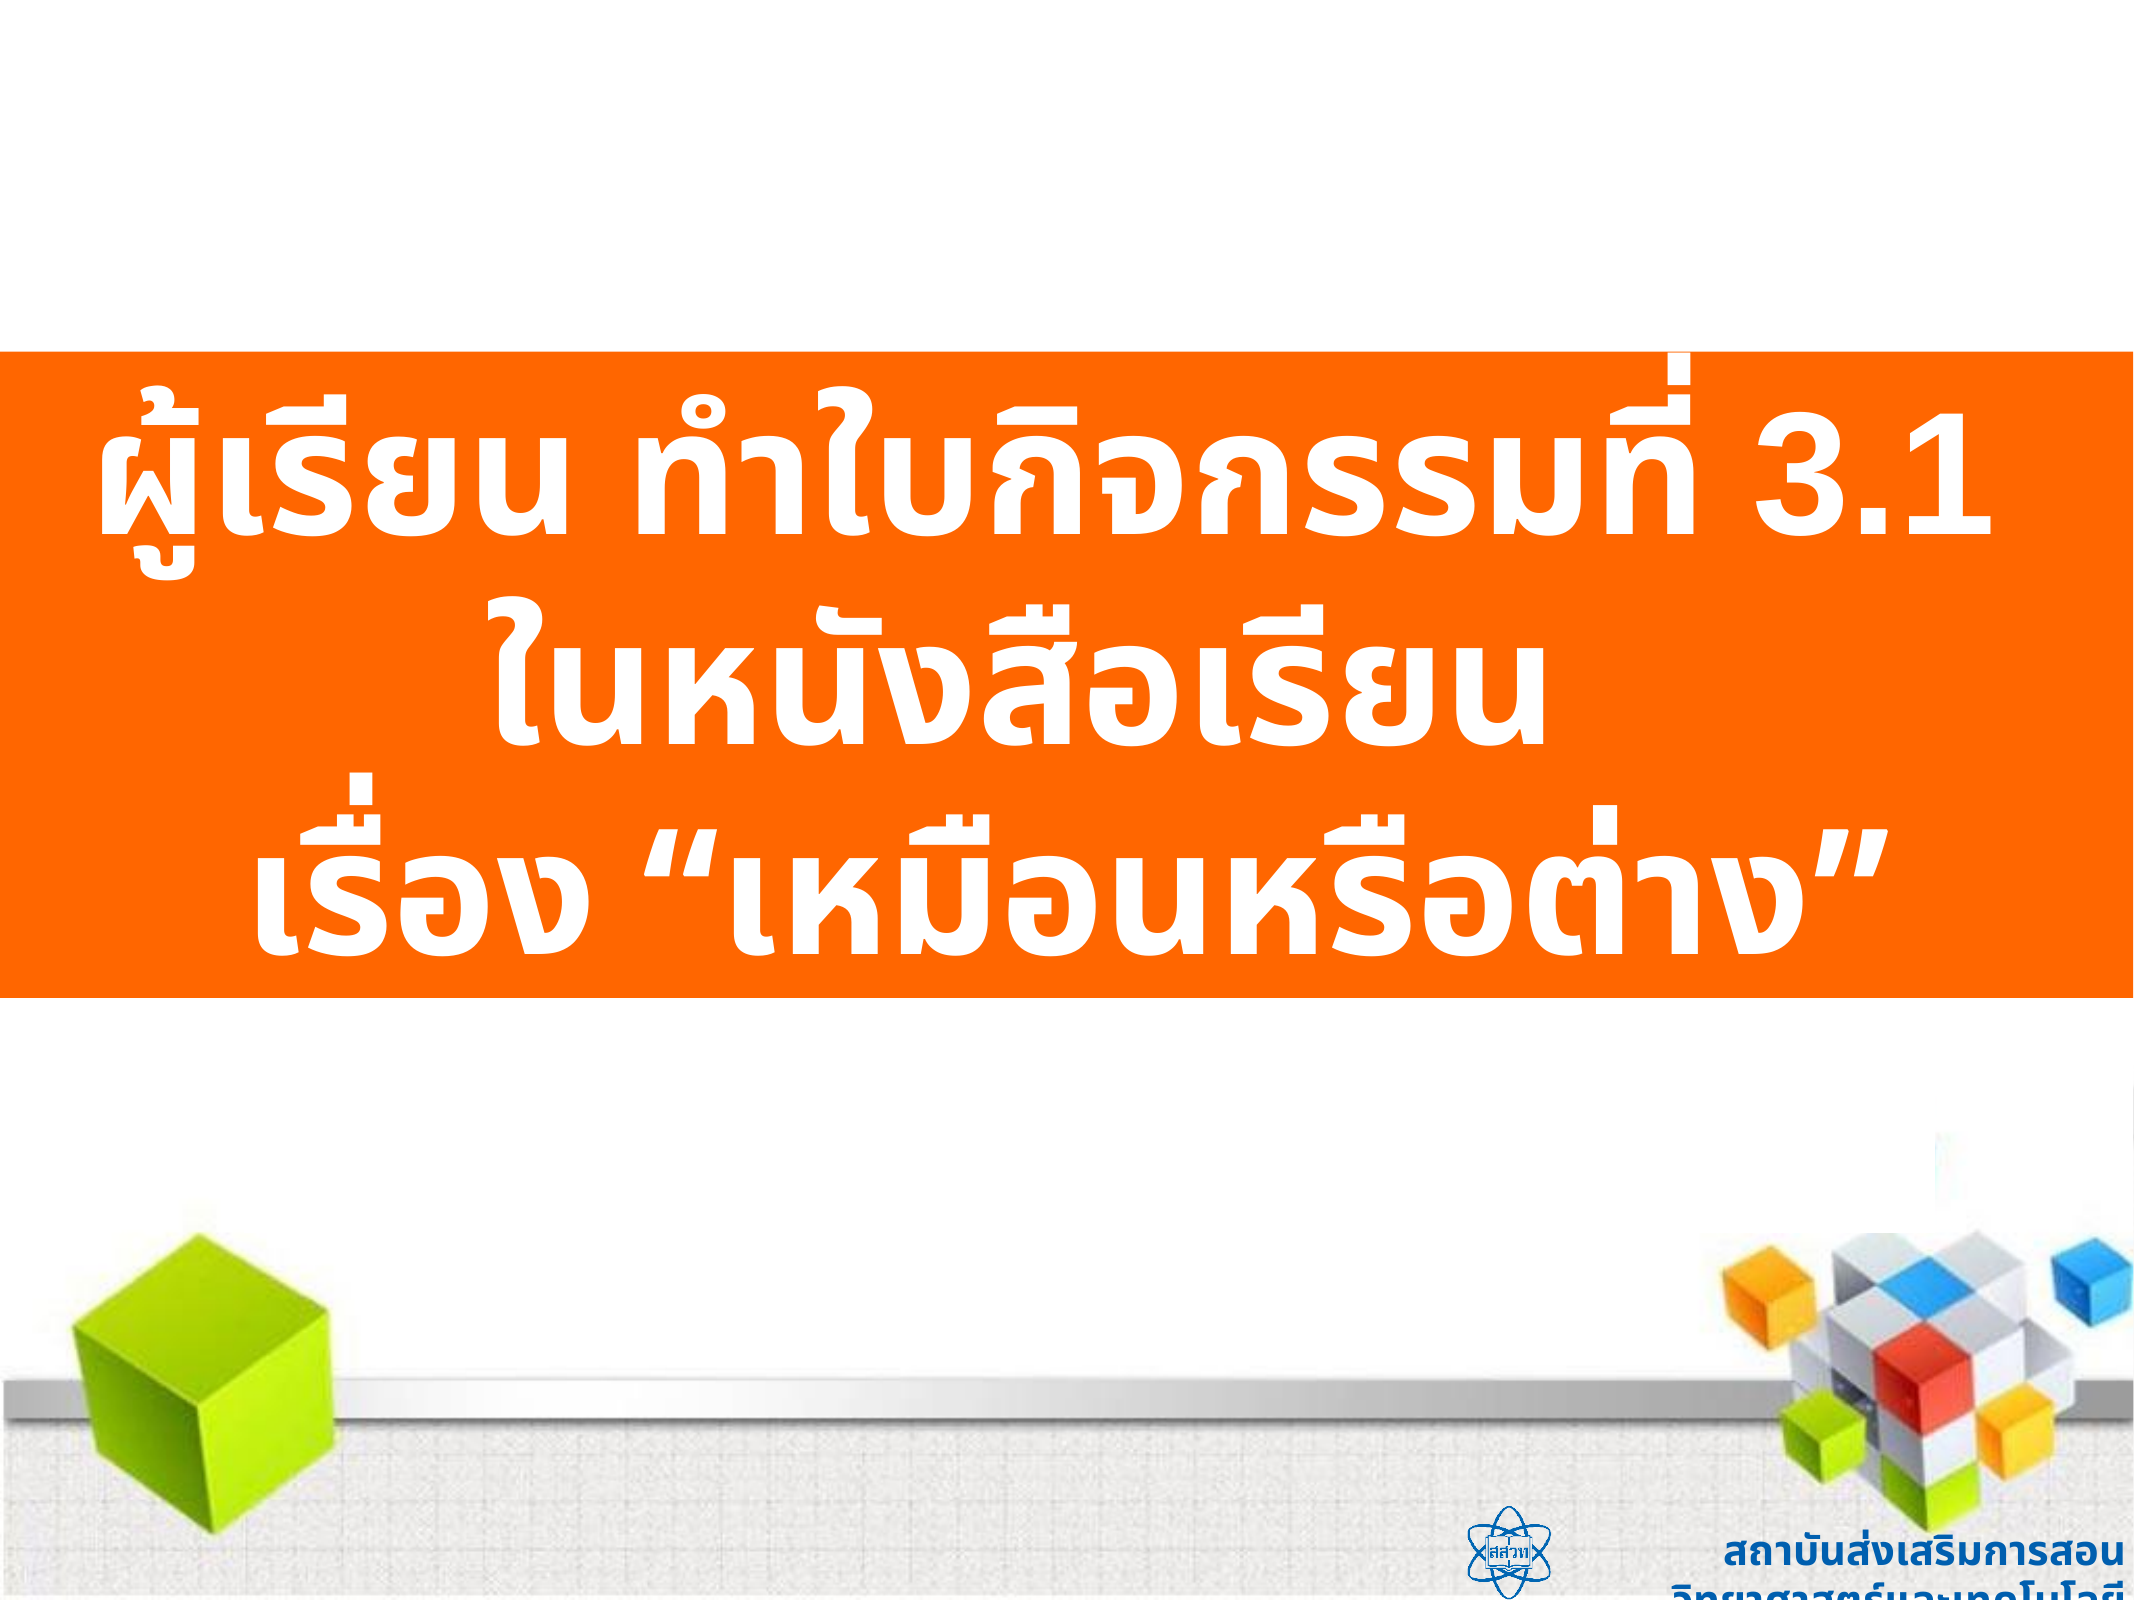

ผู้เรียน ทำใบกิจกรรมที่ 3.1
ในหนังสือเรียน
เรื่อง “เหมือนหรือต่าง”